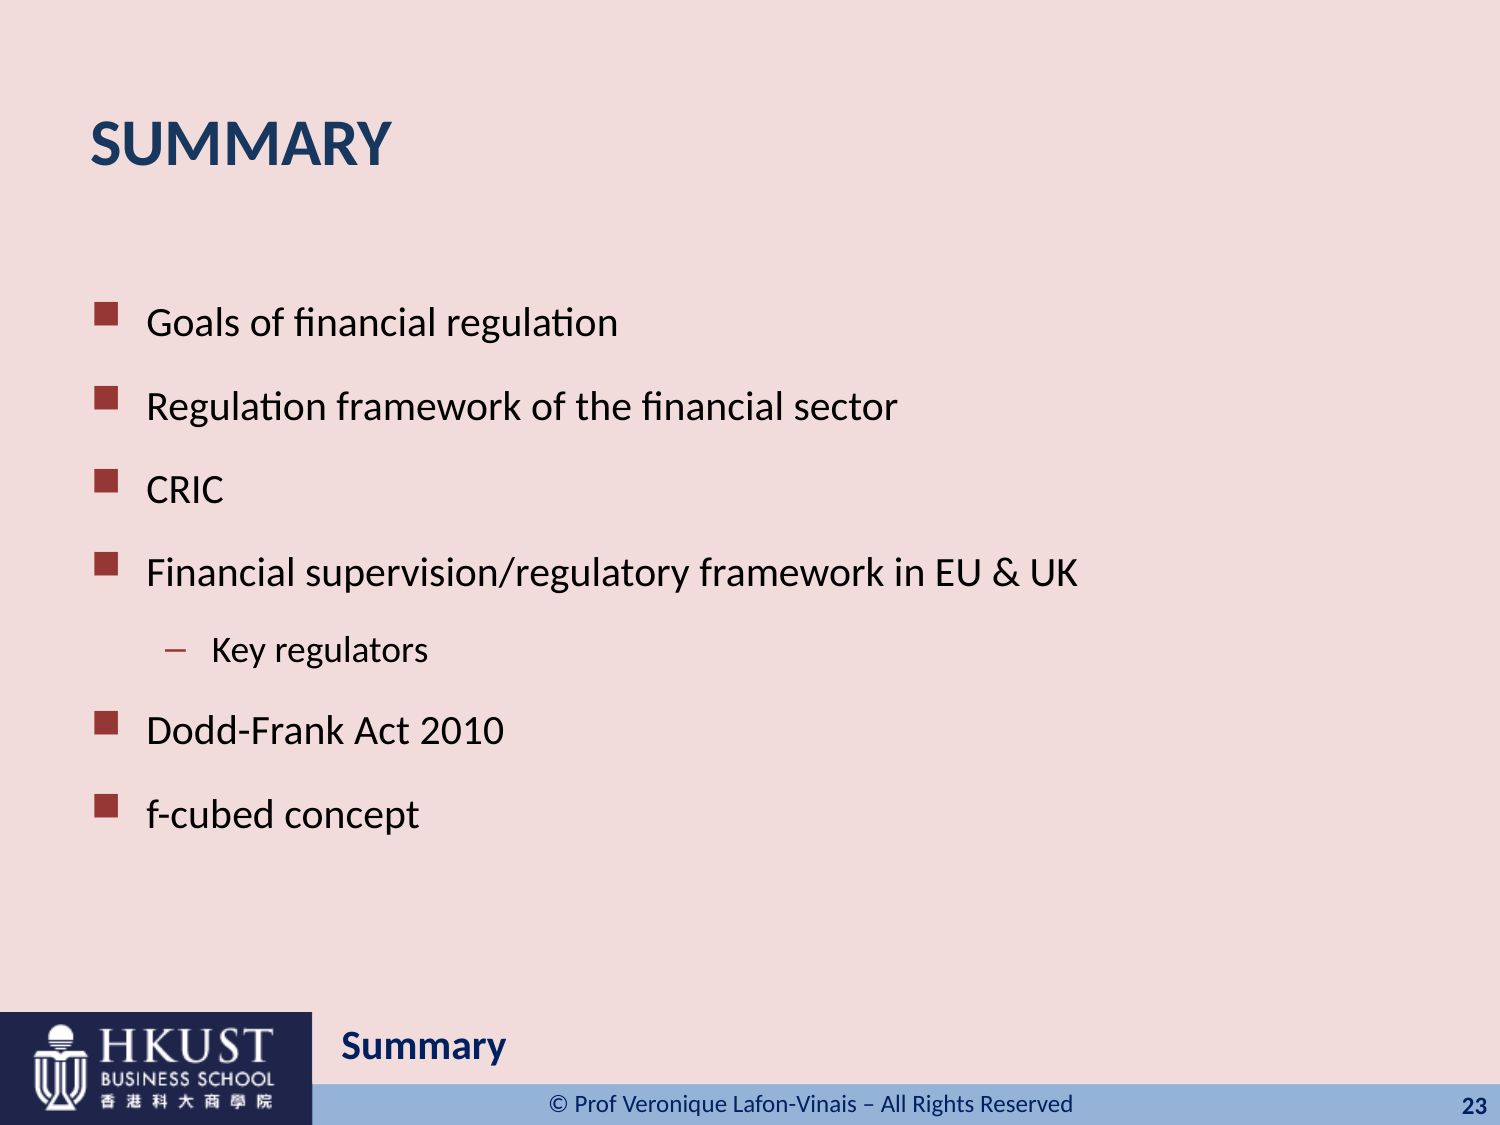

# SUMMARY
Goals of financial regulation
Regulation framework of the financial sector
CRIC
Financial supervision/regulatory framework in EU & UK
Key regulators
Dodd-Frank Act 2010
f-cubed concept

Summary
23